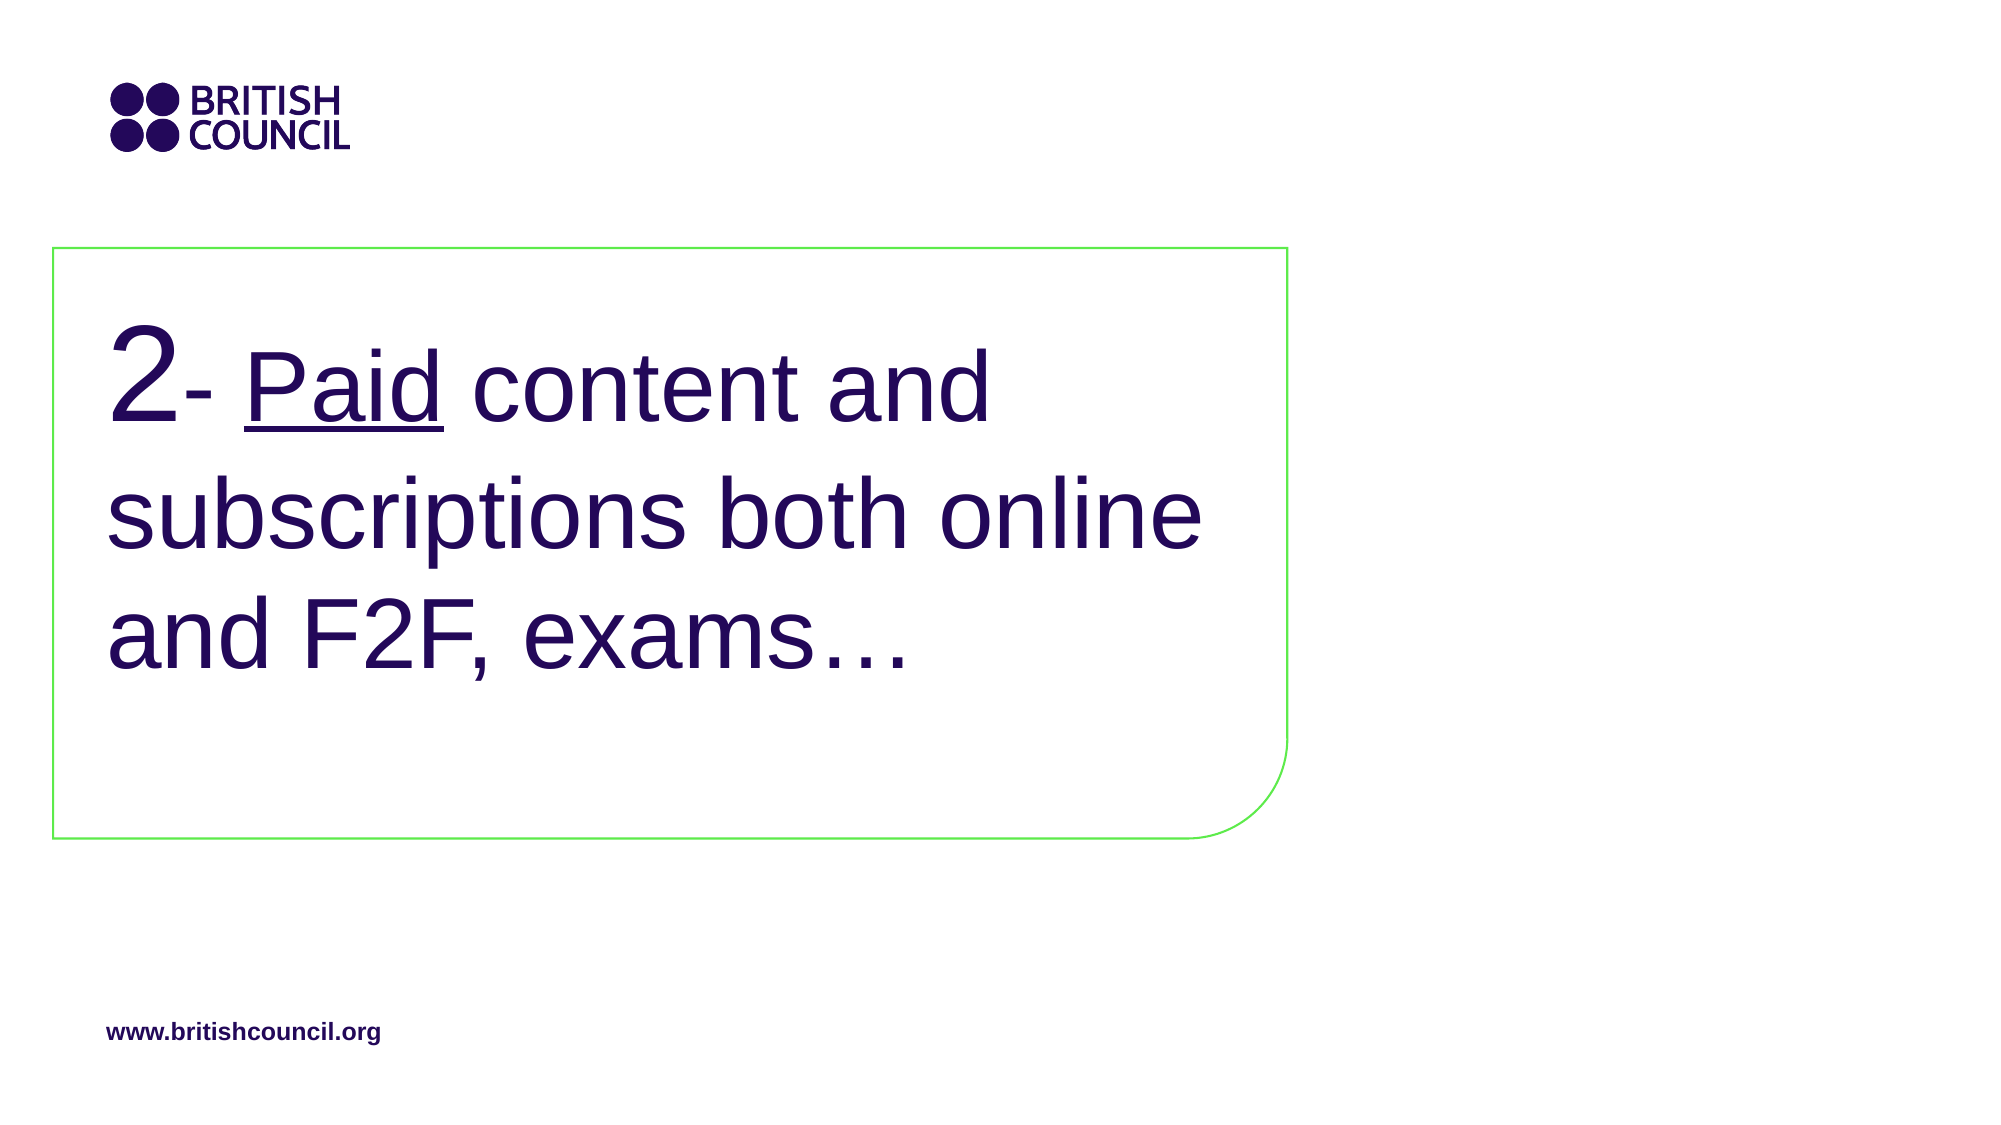

# 2- Paid content and subscriptions both online and F2F, exams…
www.britishcouncil.org